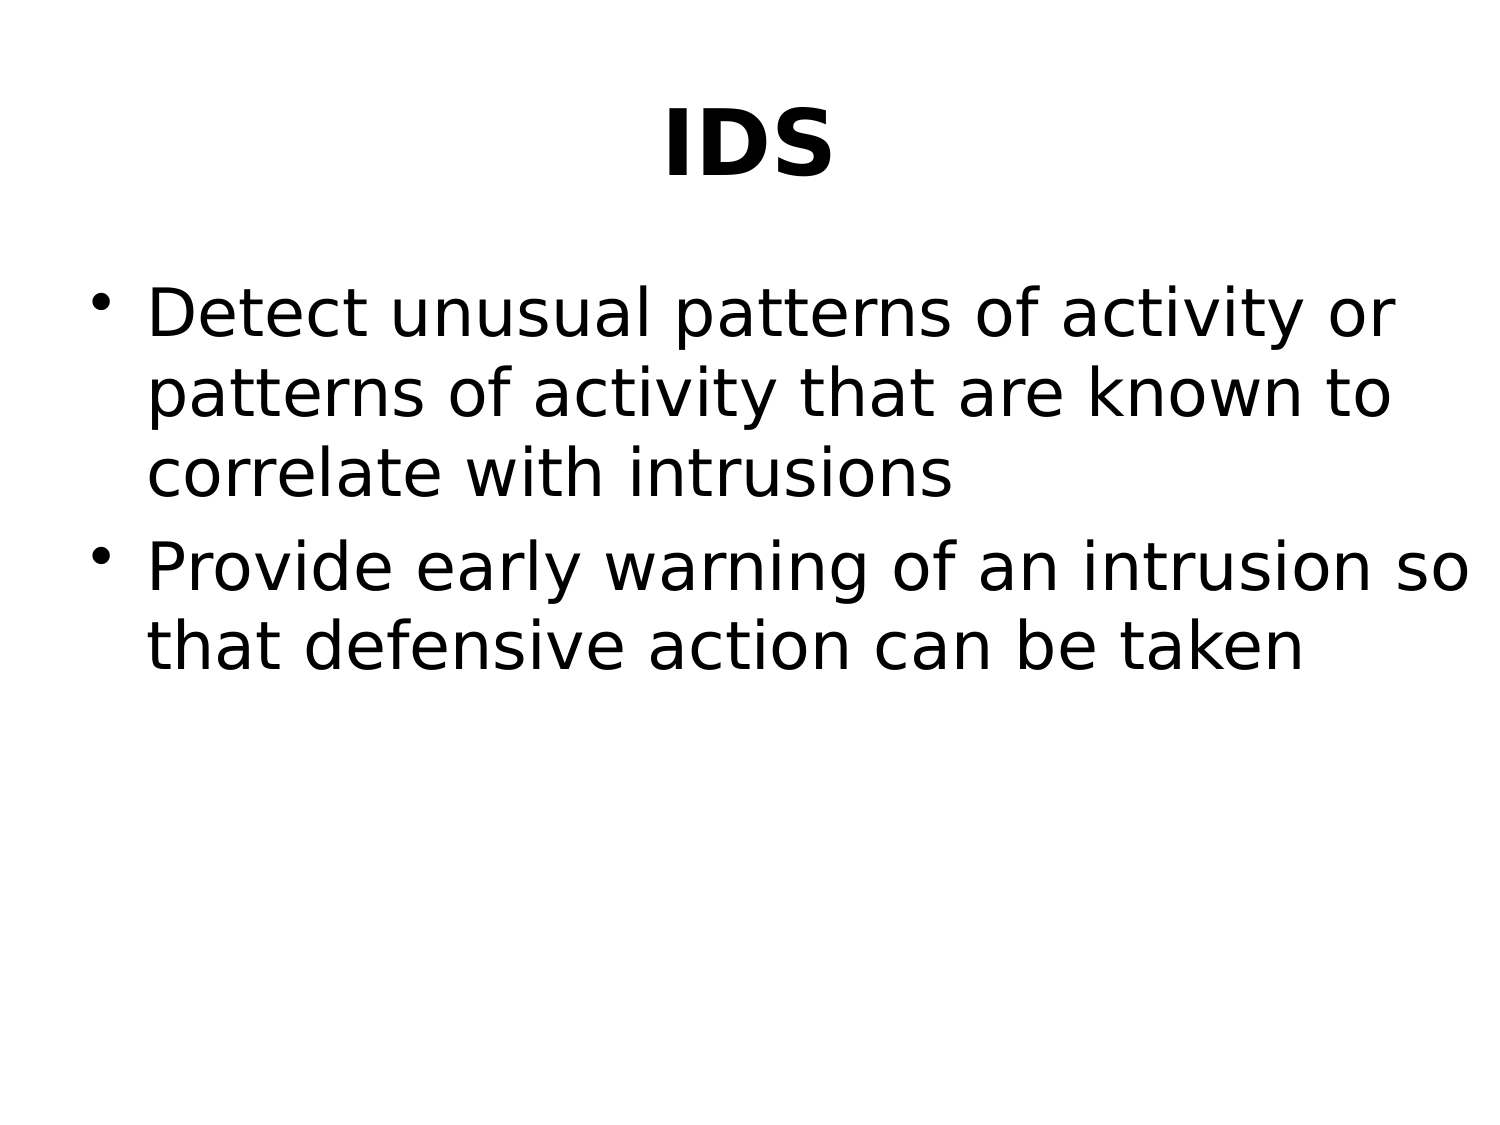

# IDS
Detect unusual patterns of activity or patterns of activity that are known to correlate with intrusions
Provide early warning of an intrusion so that defensive action can be taken